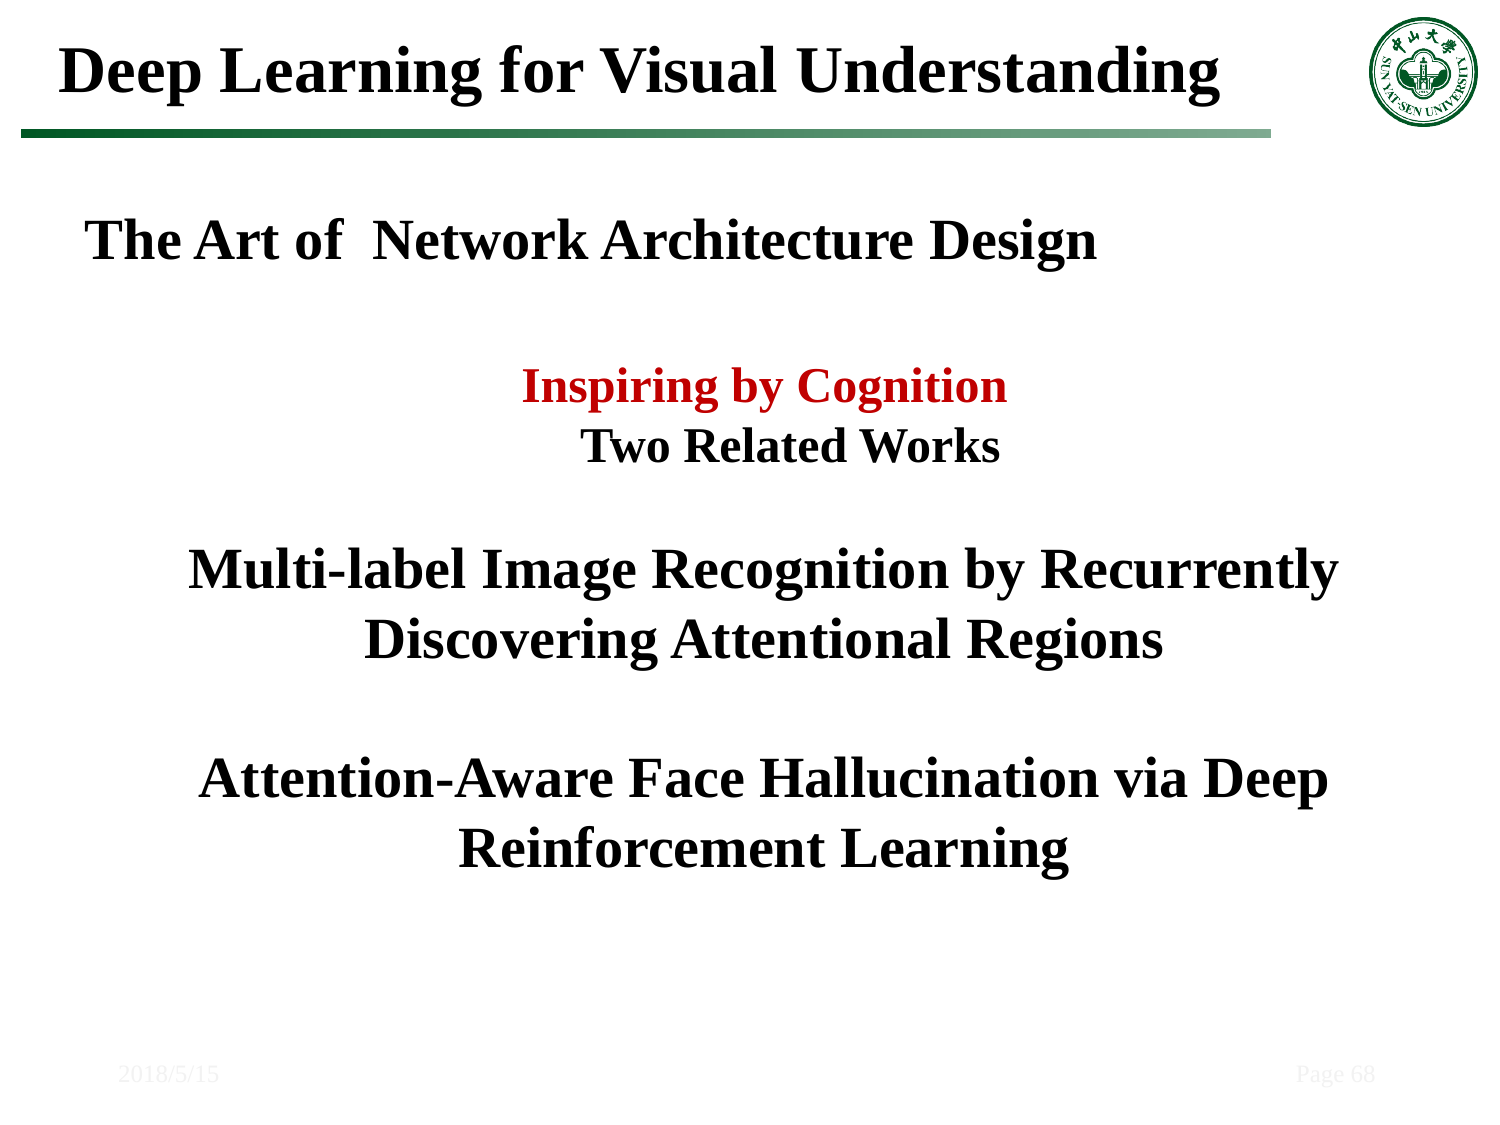

Deep Learning for Visual Understanding
The Art of  Network Architecture Design

Inspiring by Cognition
                                    Two Related Works

Multi-label Image Recognition by Recurrently Discovering Attentional Regions

Attention-Aware Face Hallucination via Deep Reinforcement Learning

2018/5/15
Page 68